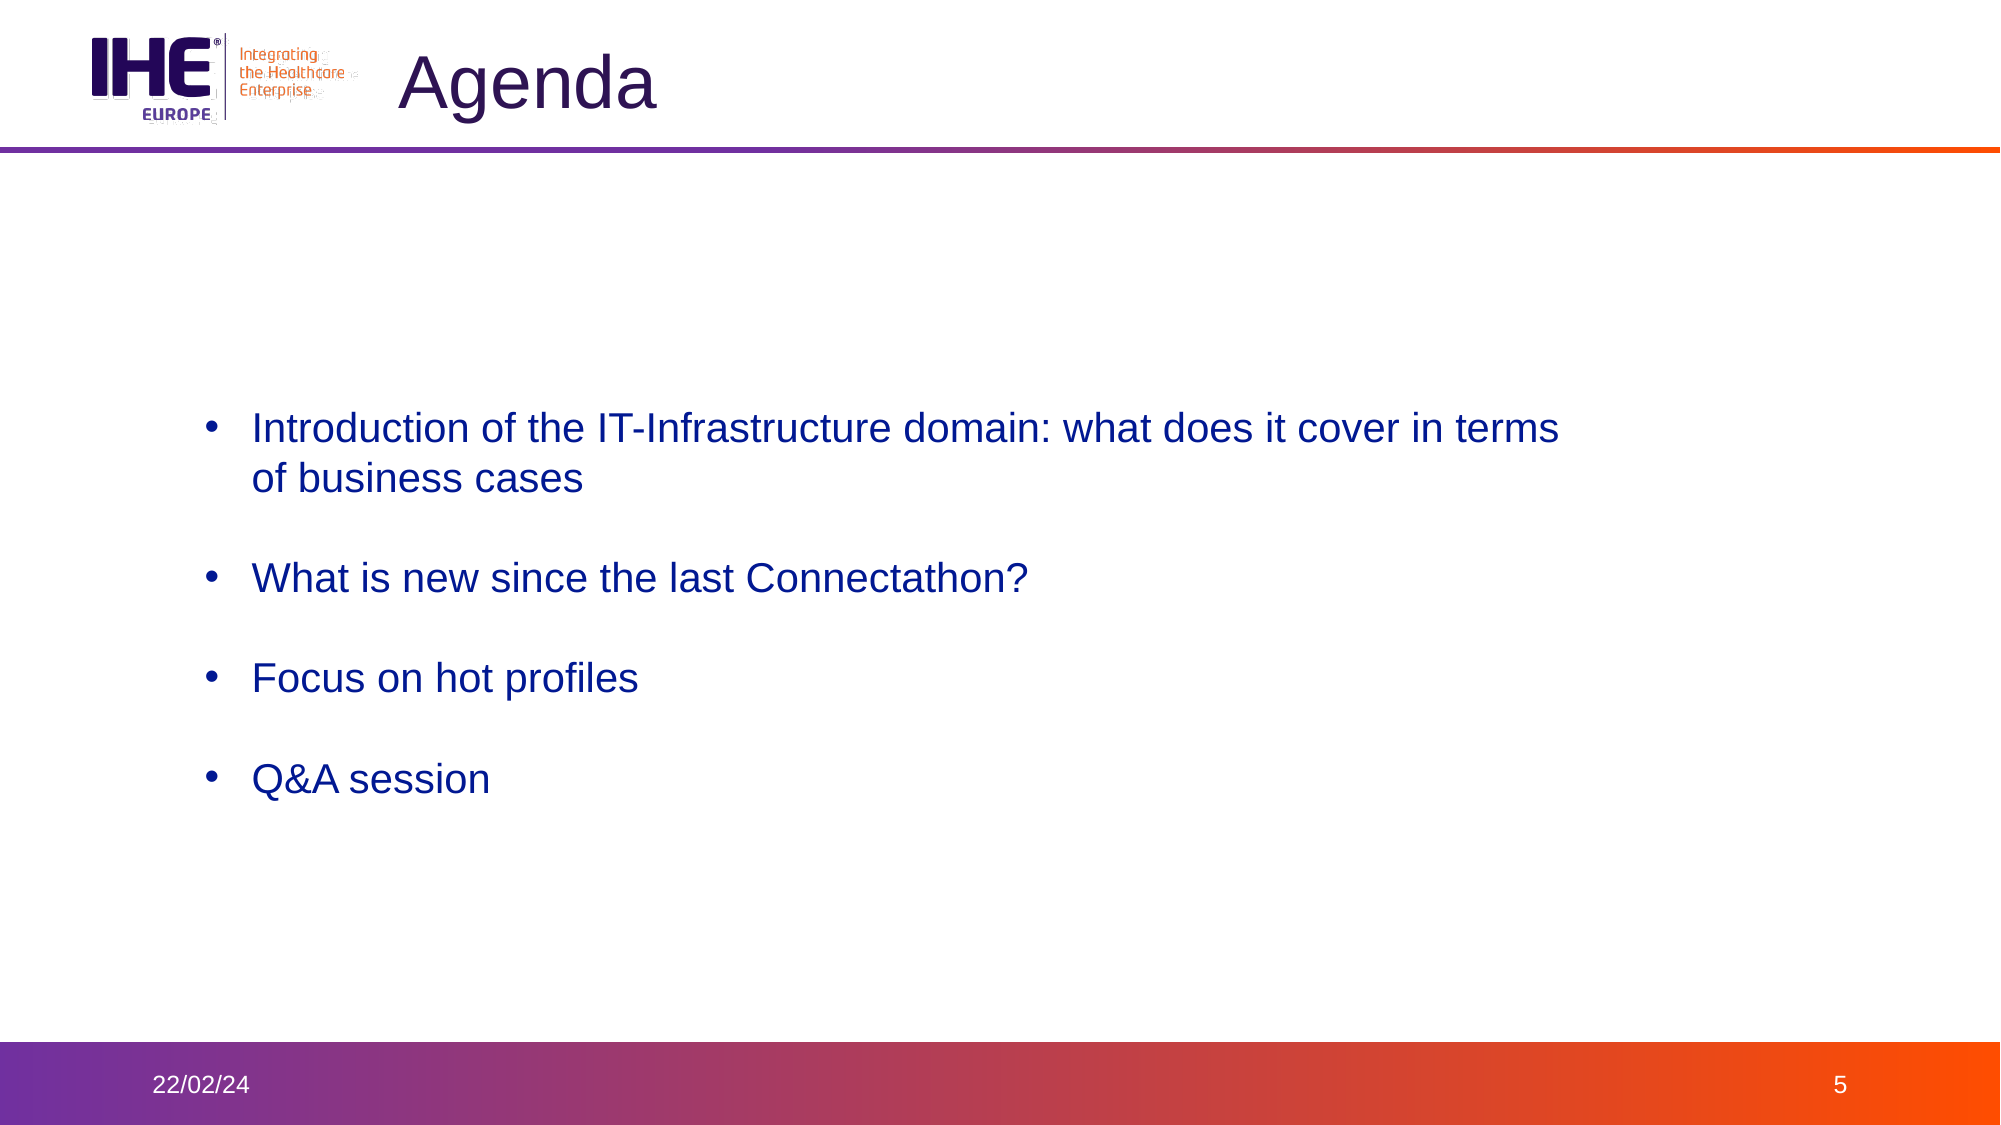

# Agenda
Introduction of the IT-Infrastructure domain: what does it cover in terms of business cases
What is new since the last Connectathon?
Focus on hot profiles
Q&A session

22/02/24
5